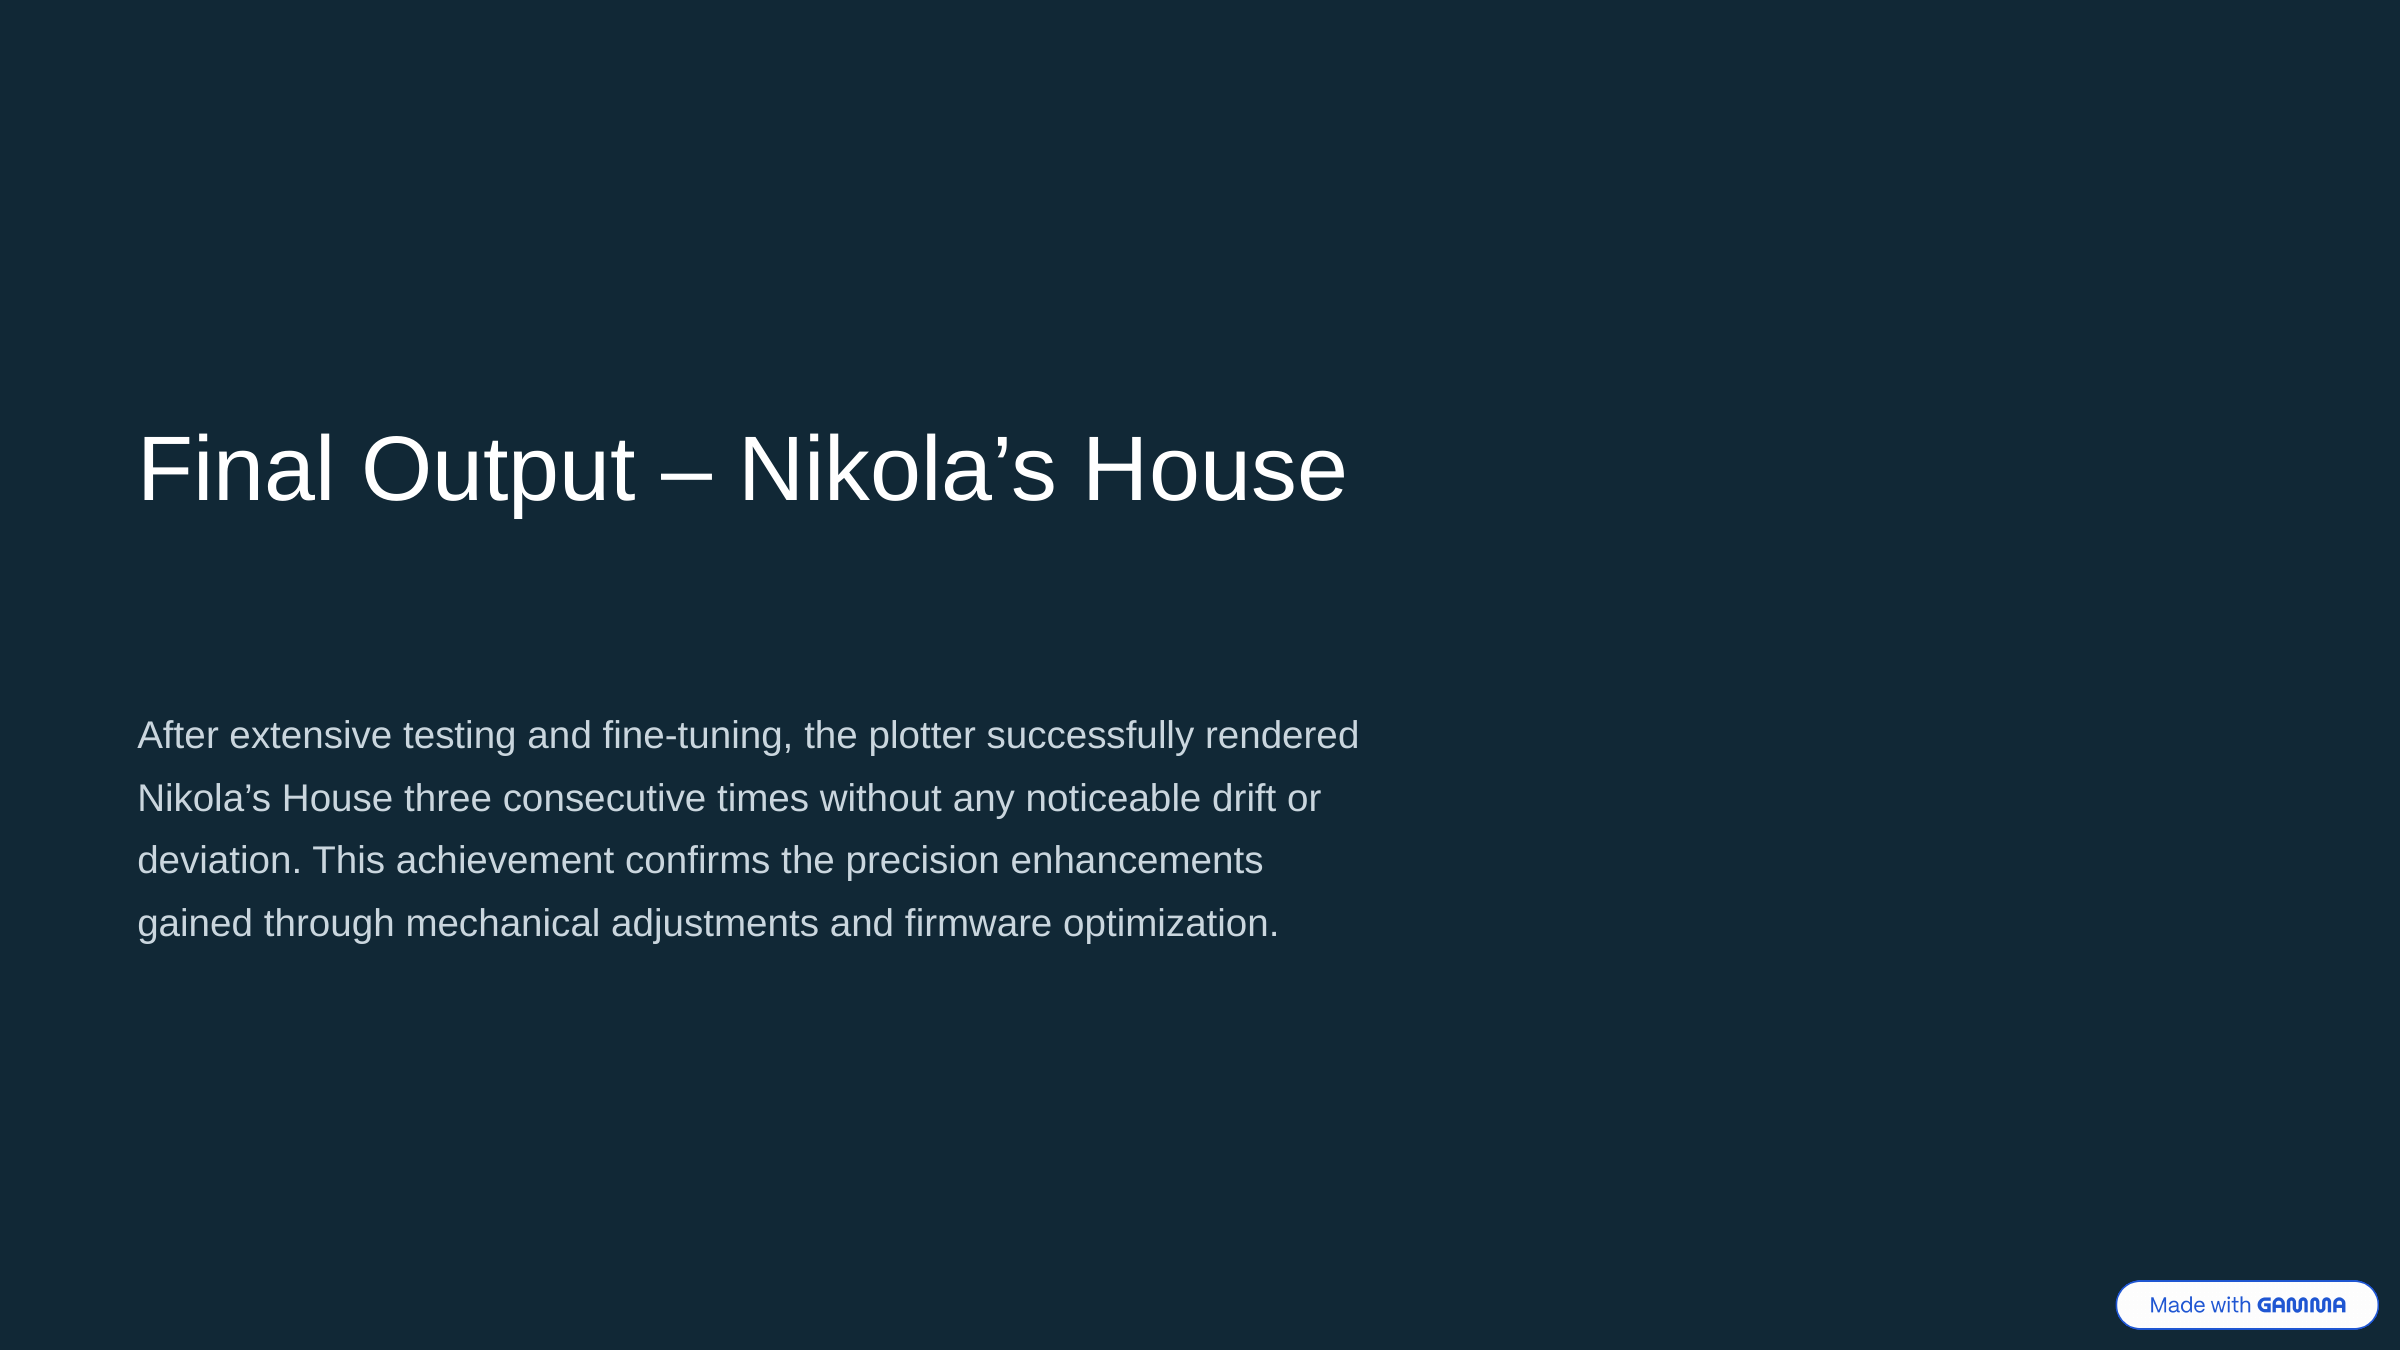

Final Output – Nikola’s House
After extensive testing and fine-tuning, the plotter successfully rendered Nikola’s House three consecutive times without any noticeable drift or deviation. This achievement confirms the precision enhancements gained through mechanical adjustments and firmware optimization.